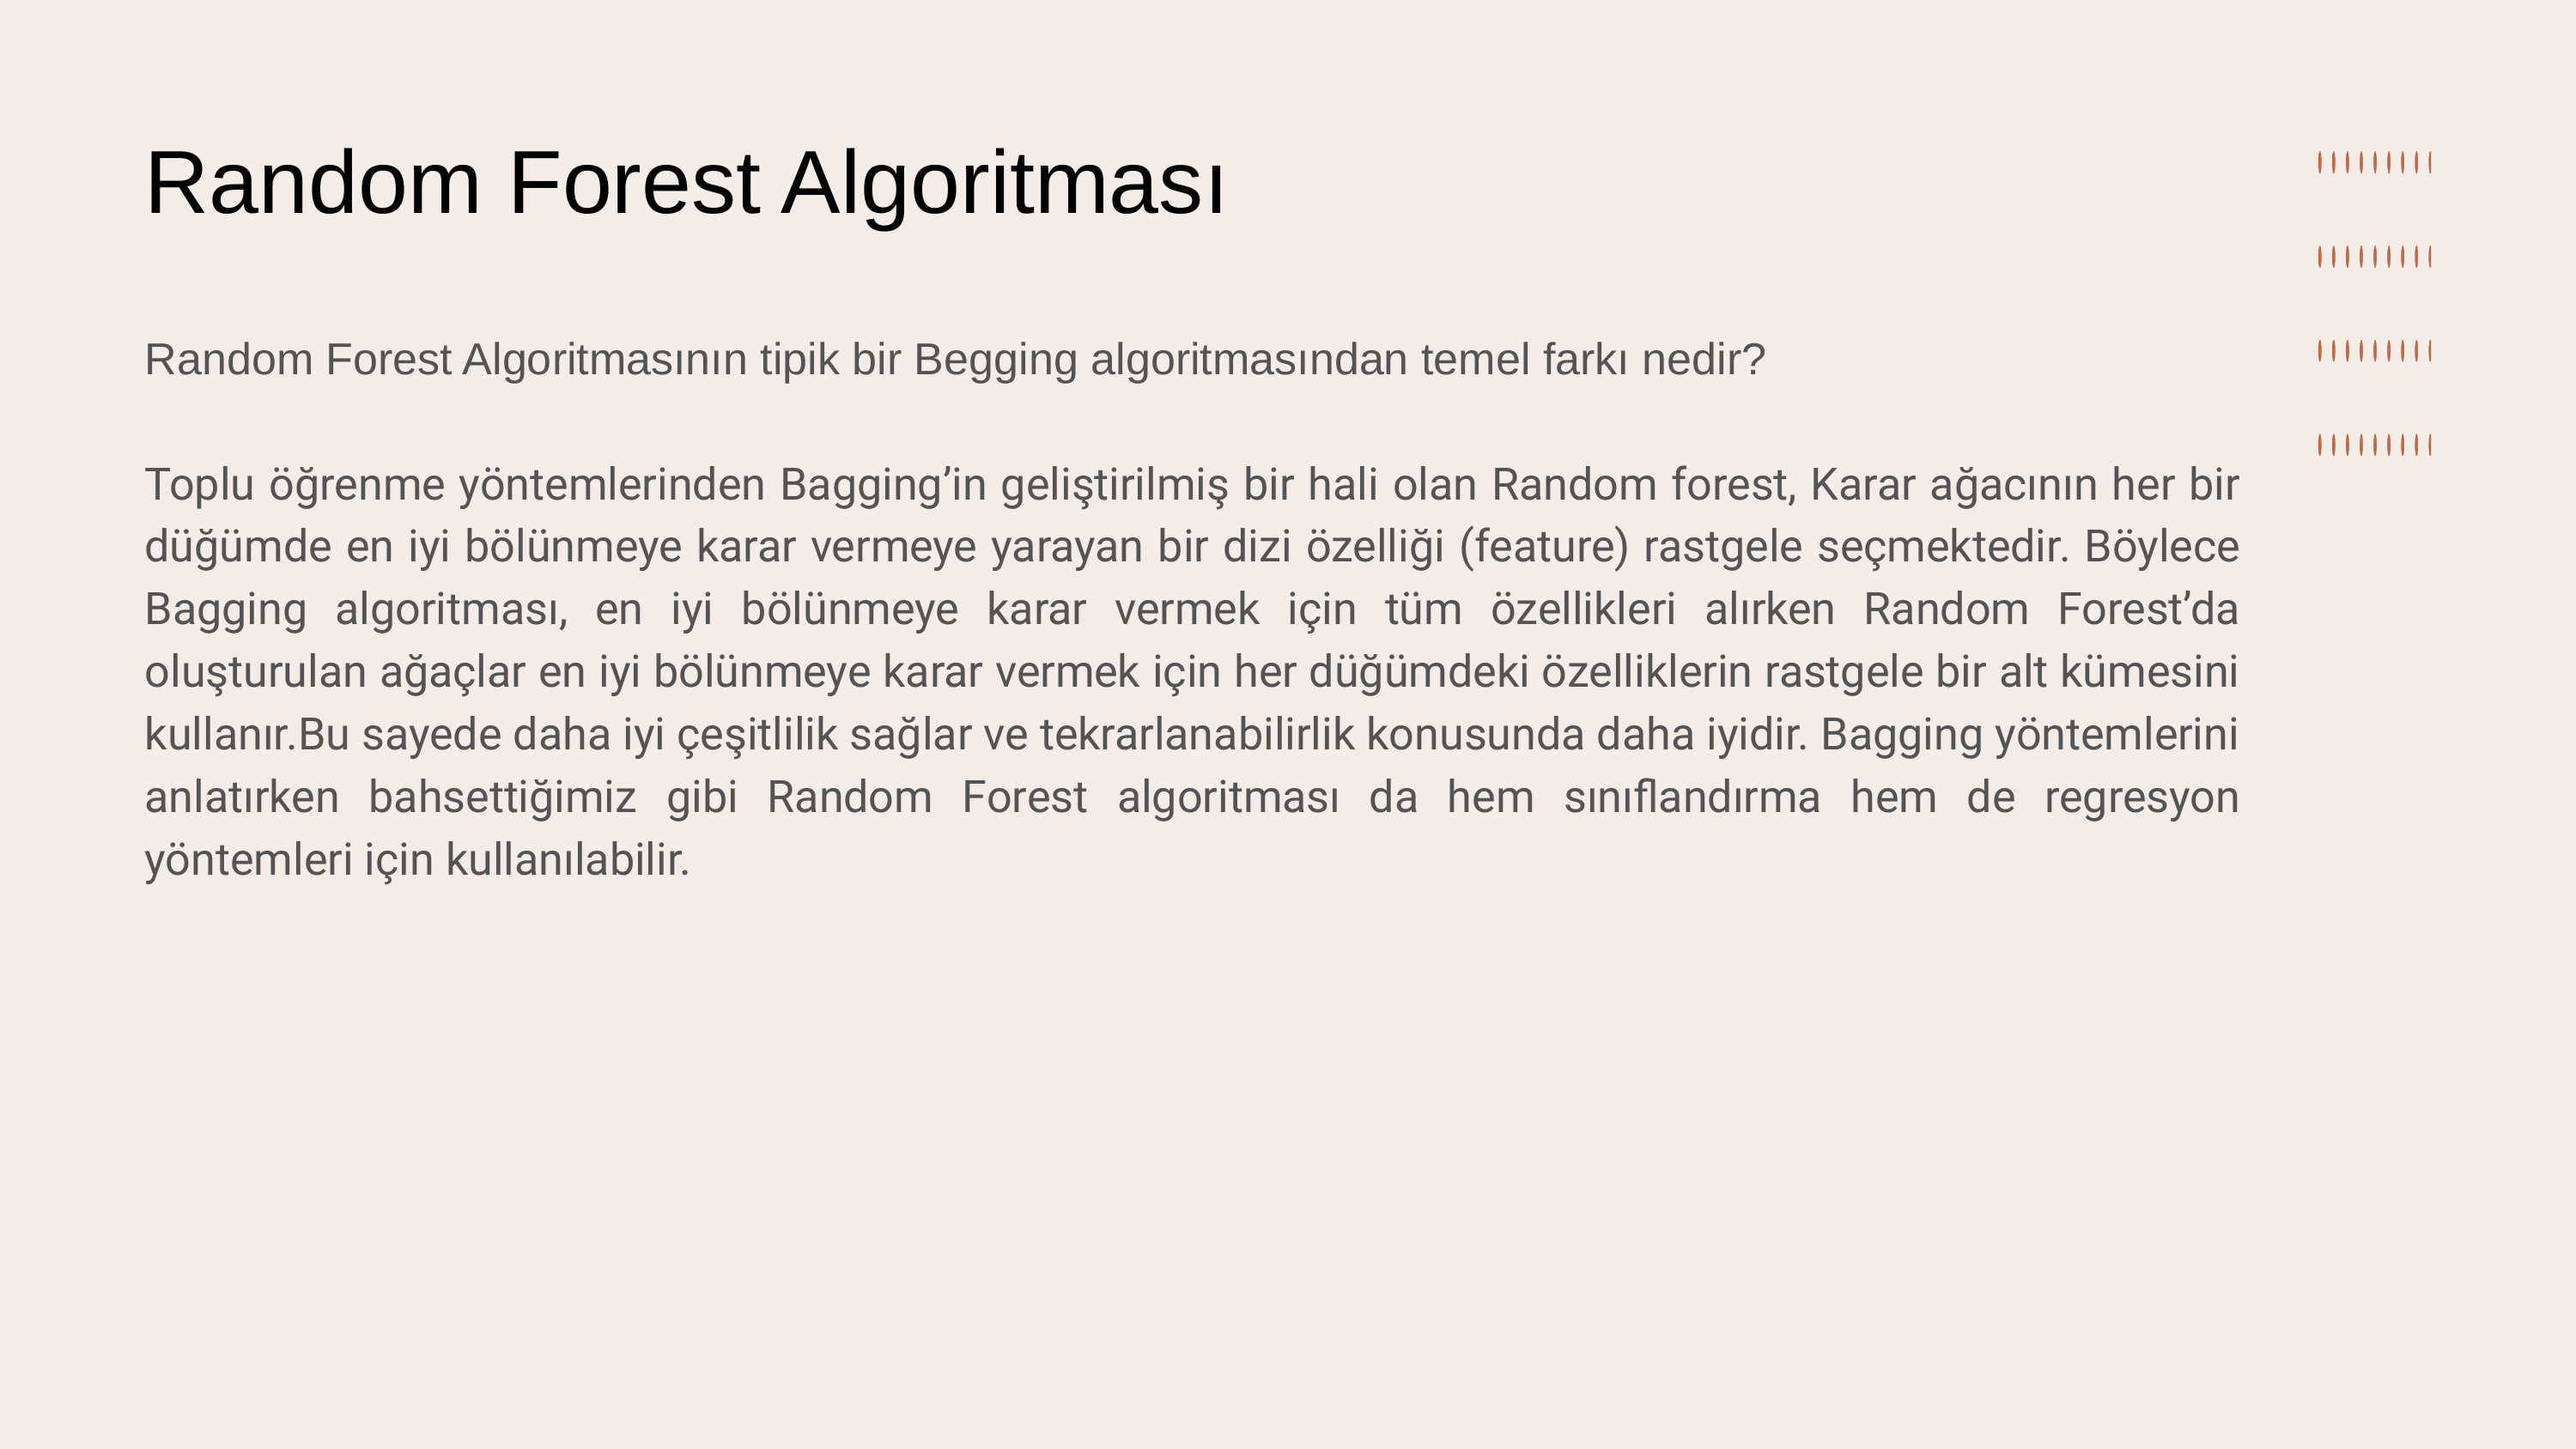

Random Forest Algoritması

Random Forest Algoritmasının tipik bir Begging algoritmasından temel farkı nedir?

Toplu öğrenme yöntemlerinden Bagging’in geliştirilmiş bir hali olan Random forest, Karar ağacının her bir düğümde en iyi bölünmeye karar vermeye yarayan bir dizi özelliği (feature) rastgele seçmektedir. Böylece Bagging algoritması, en iyi bölünmeye karar vermek için tüm özellikleri alırken Random Forest’da oluşturulan ağaçlar en iyi bölünmeye karar vermek için her düğümdeki özelliklerin rastgele bir alt kümesini kullanır.Bu sayede daha iyi çeşitlilik sağlar ve tekrarlanabilirlik konusunda daha iyidir. Bagging yöntemlerini anlatırken bahsettiğimiz gibi Random Forest algoritması da hem sınıflandırma hem de regresyon yöntemleri için kullanılabilir.